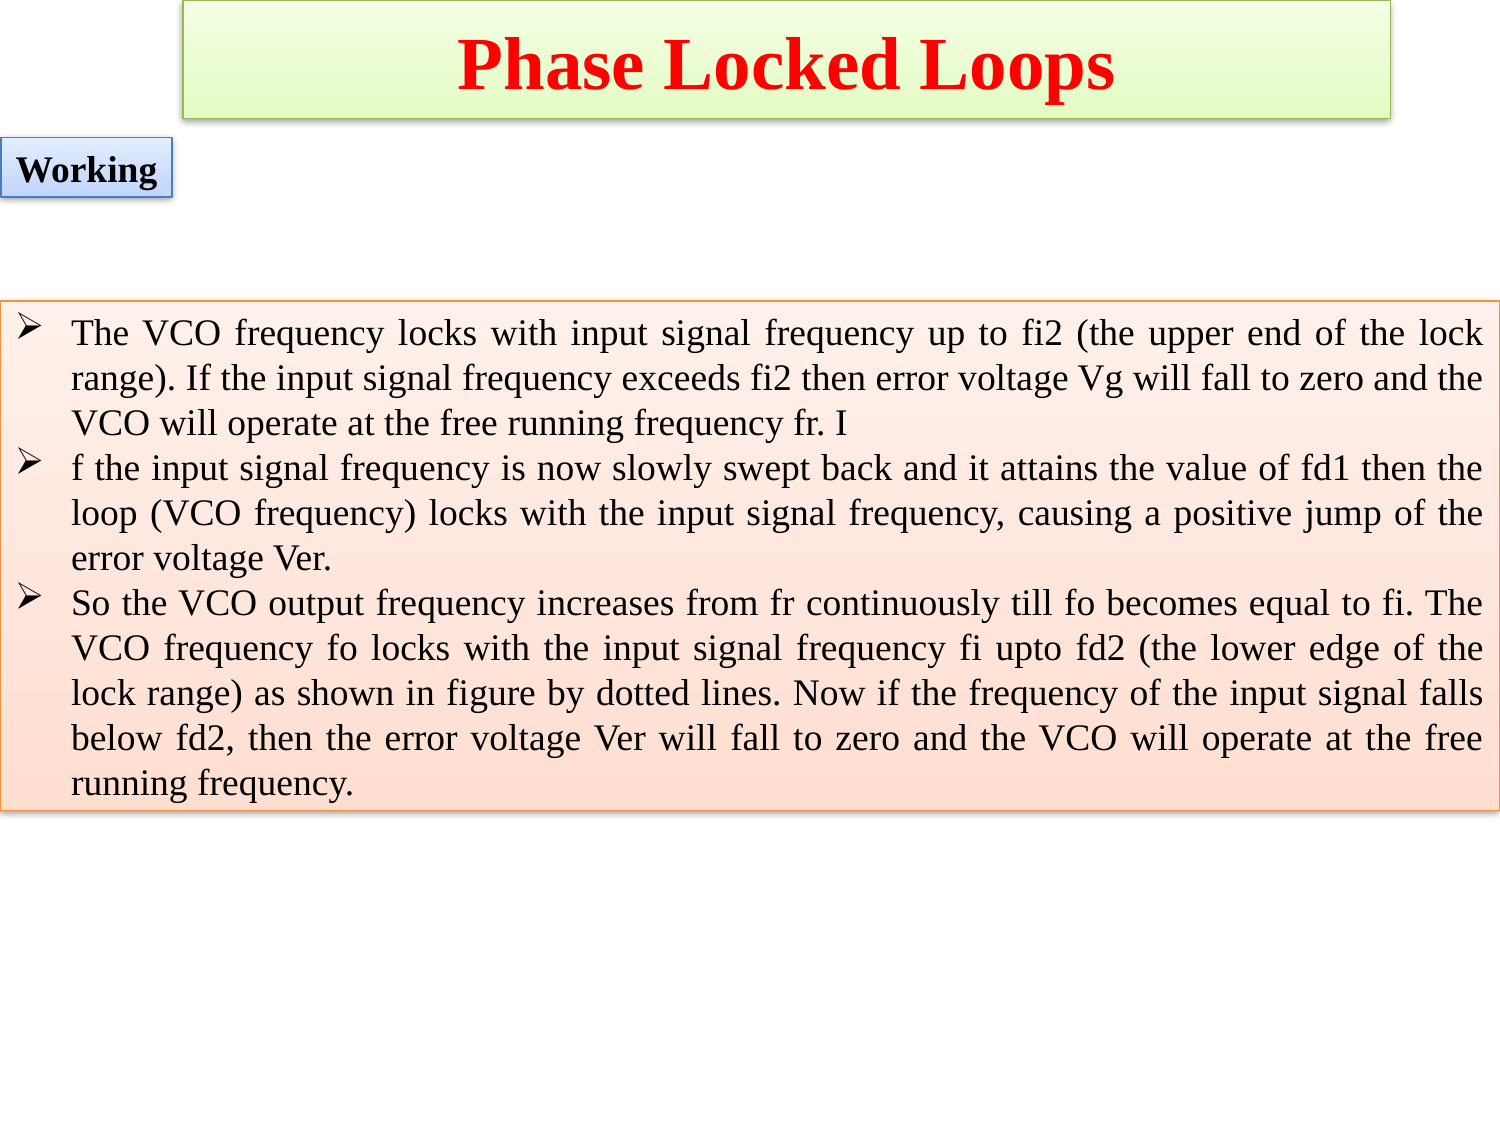

Phase Locked Loops
Working
The VCO frequency locks with input signal frequency up to fi2 (the upper end of the lock range). If the input signal frequency exceeds fi2 then error voltage Vg will fall to zero and the VCO will operate at the free running frequency fr. I
f the input signal frequency is now slowly swept back and it attains the value of fd1 then the loop (VCO frequency) locks with the input signal frequency, causing a positive jump of the error voltage Ver.
So the VCO output frequency increases from fr continuously till fo becomes equal to fi. The VCO frequency fo locks with the input signal frequency fi upto fd2 (the lower edge of the lock range) as shown in figure by dotted lines. Now if the frequency of the input signal falls below fd2, then the error voltage Ver will fall to zero and the VCO will operate at the free running frequency.